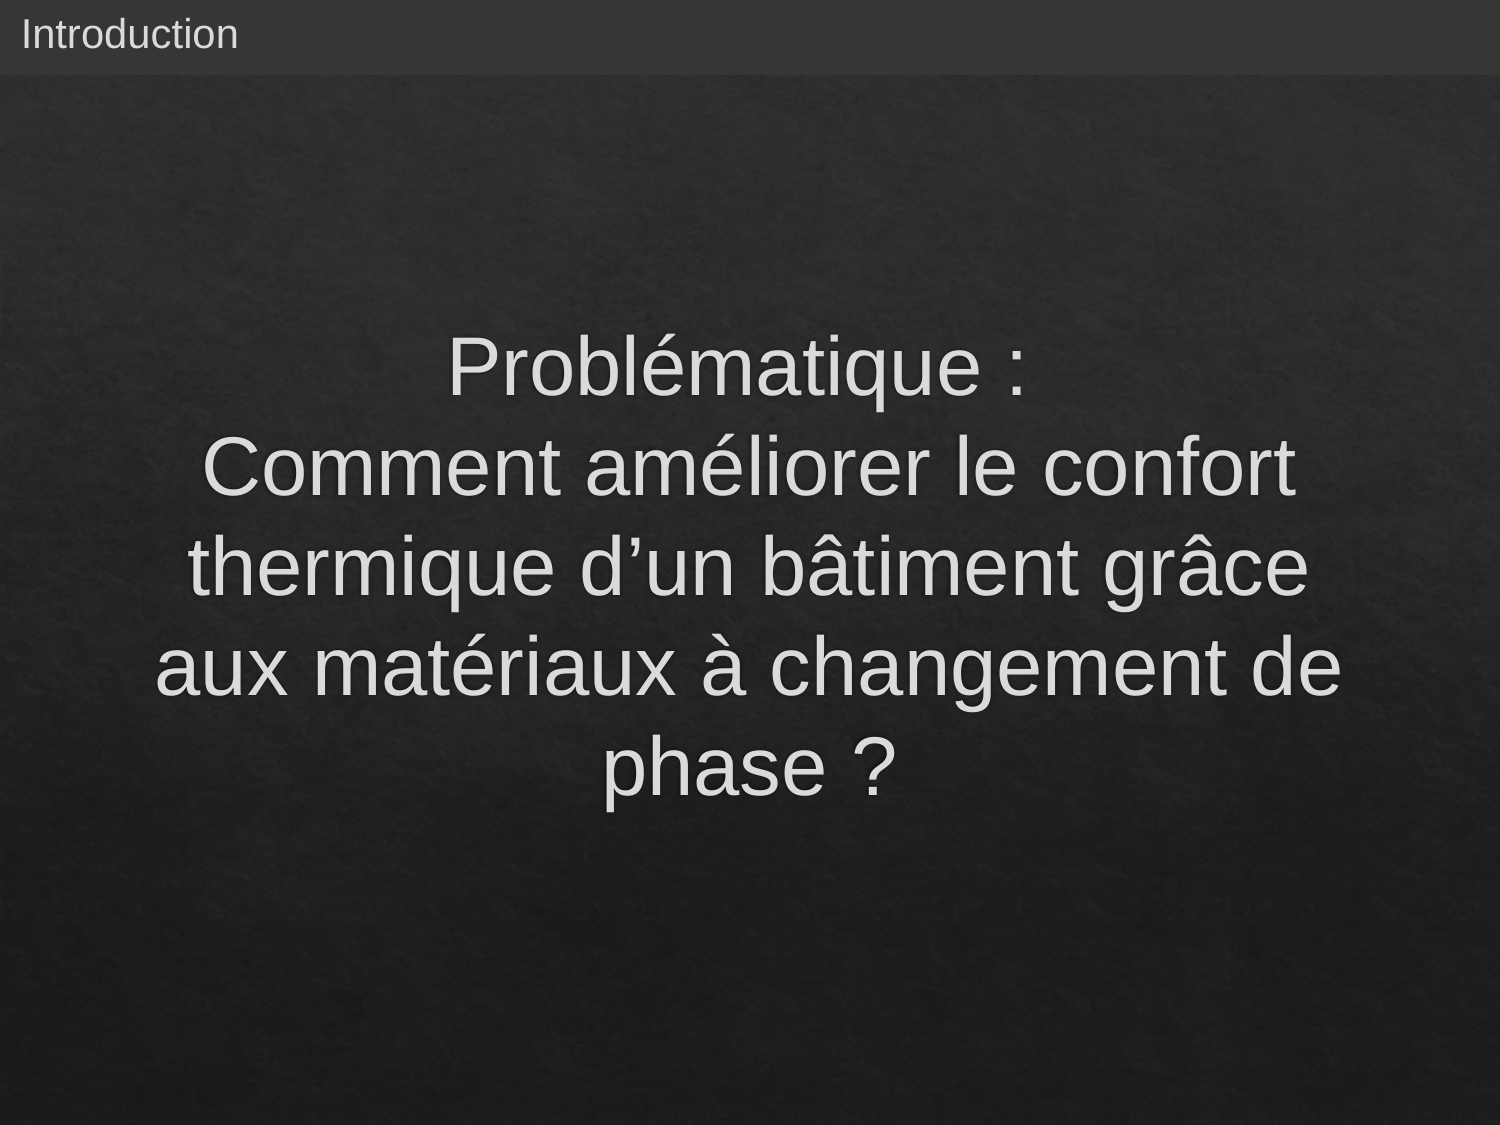

Introduction
# Problématique : Comment améliorer le confort thermique d’un bâtiment grâce aux matériaux à changement de phase ?